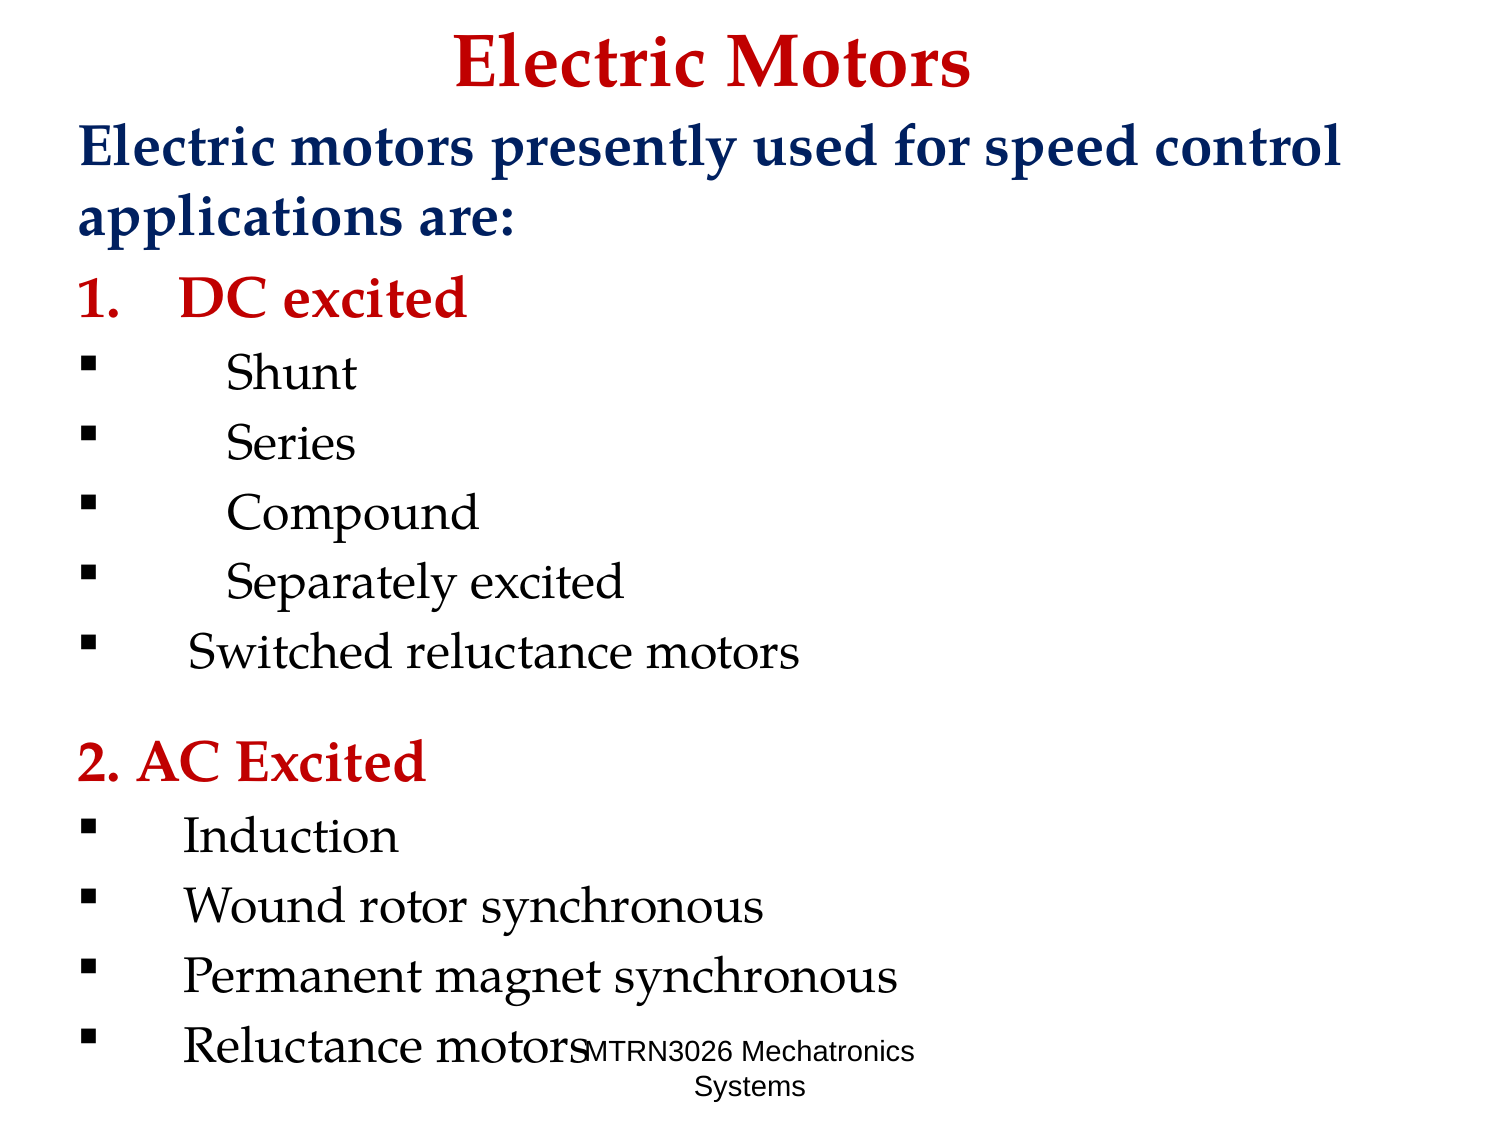

# Electric Motors
Electric motors presently used for speed control applications are:
DC excited
    Shunt
    Series
    Compound
    Separately excited
 Switched reluctance motors

2. AC Excited
    Induction
    Wound rotor synchronous
    Permanent magnet synchronous
    Reluctance motors

MTRN3026 Mechatronics Systems